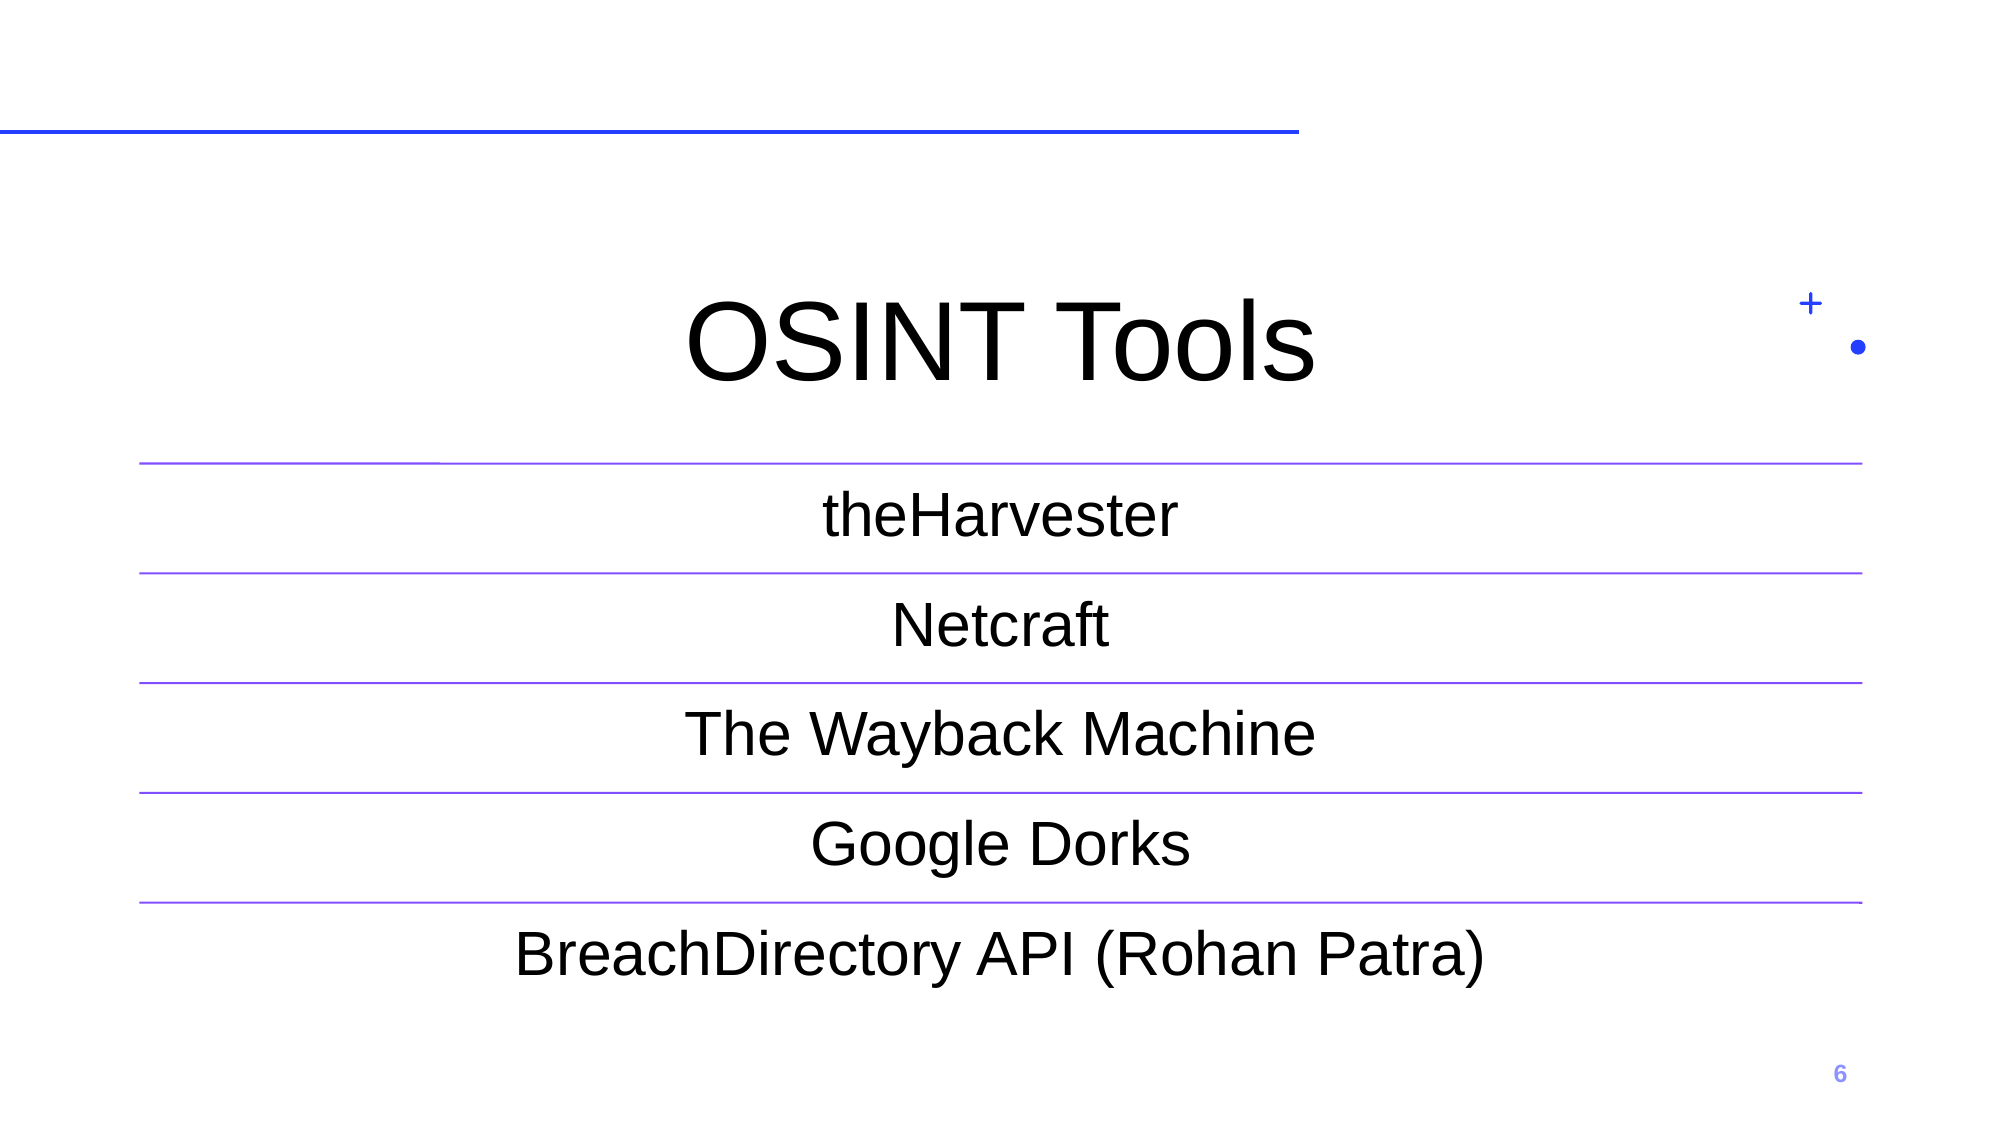

# OSINT Tools
theHarvester
Netcraft
The Wayback Machine
Google Dorks
BreachDirectory API (Rohan Patra)
6